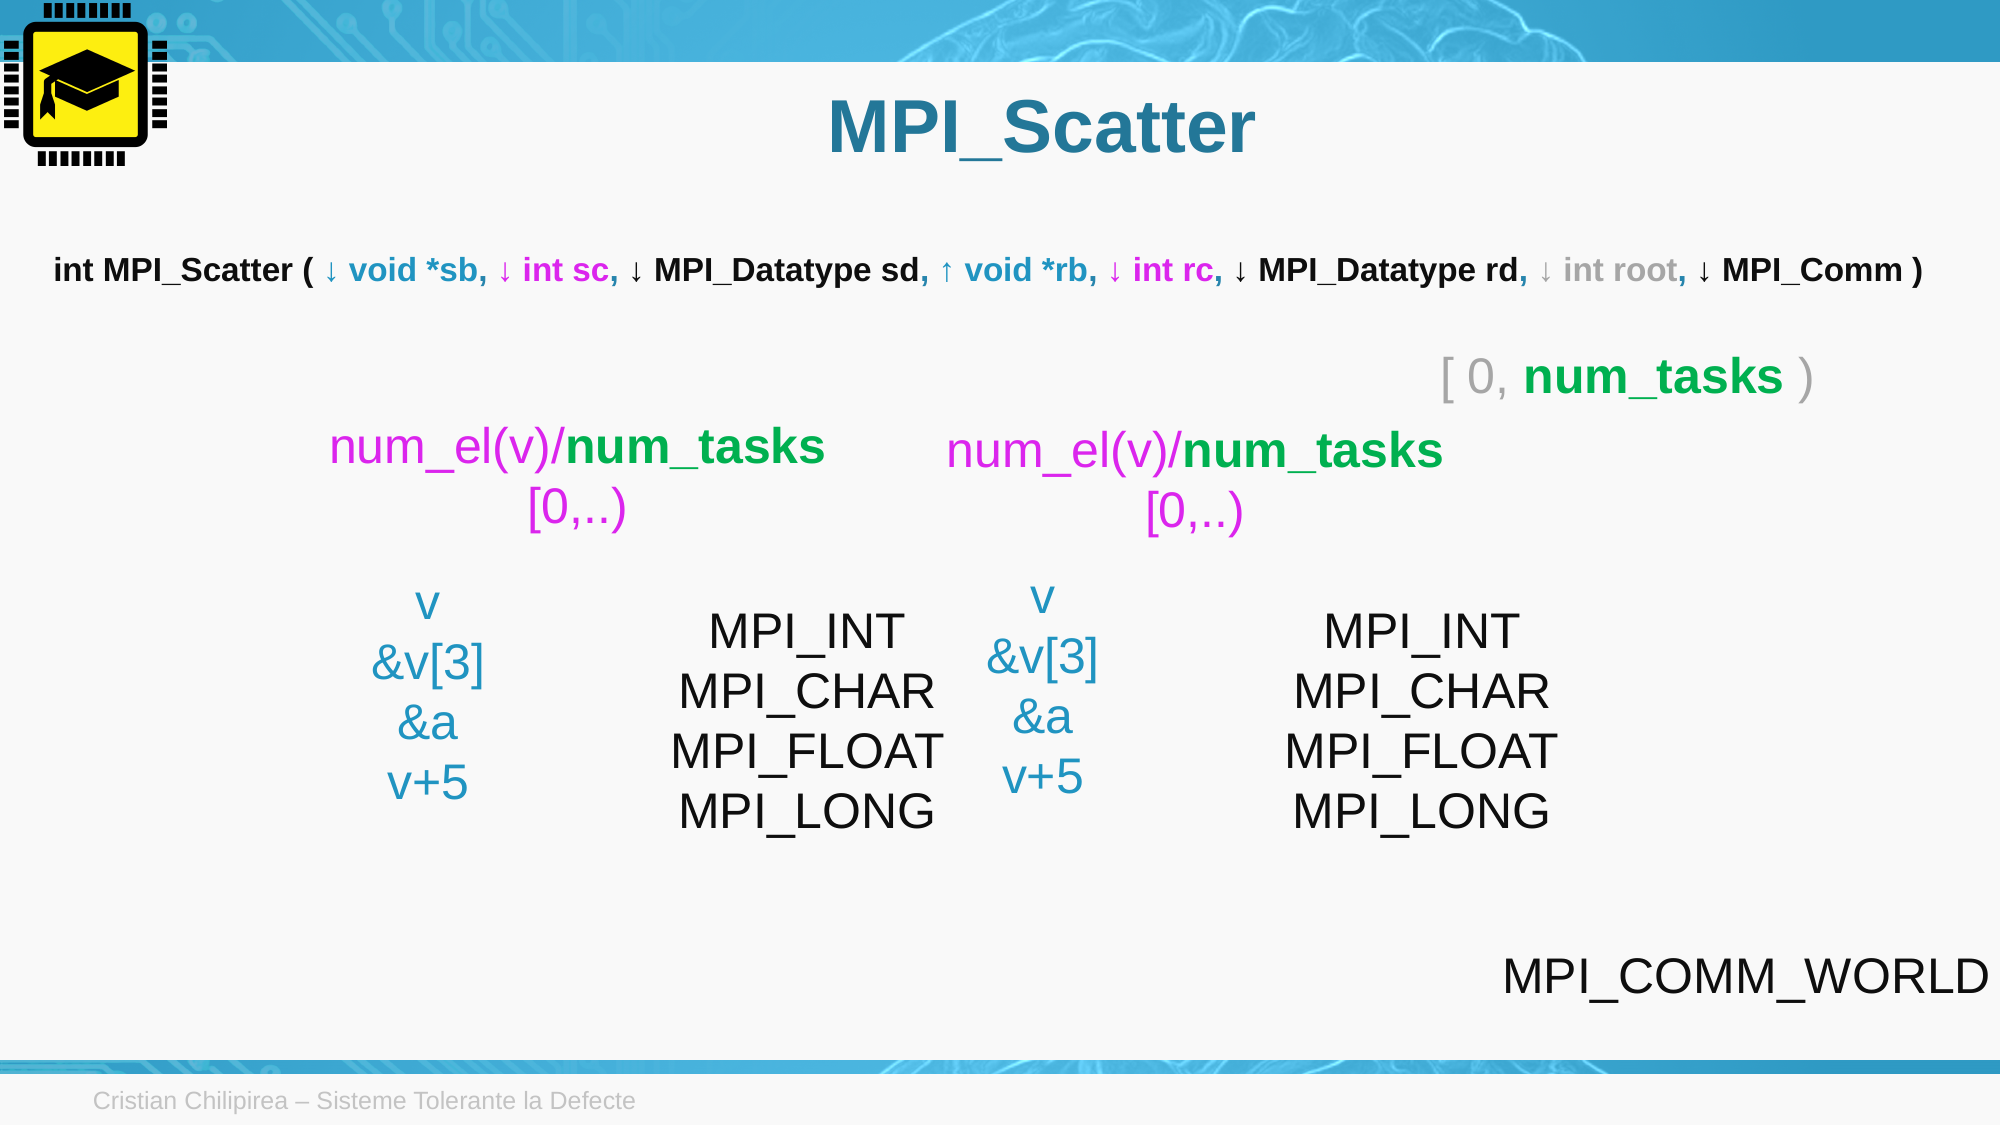

# MPI_Scatter
int MPI_Scatter ( ↓ void *sb, ↓ int sc, ↓ MPI_Datatype sd, ↑ void *rb, ↓ int rc, ↓ MPI_Datatype rd, ↓ int root, ↓ MPI_Comm )
[ 0, num_tasks )
num_el(v)/num_tasks
[0,..)
num_el(v)/num_tasks
[0,..)
v
&v[3]
&a
v+5
v
&v[3]
&a
v+5
MPI_INT
MPI_CHAR
MPI_FLOAT
MPI_LONG
MPI_INT
MPI_CHAR
MPI_FLOAT
MPI_LONG
MPI_COMM_WORLD
Cristian Chilipirea – Sisteme Tolerante la Defecte